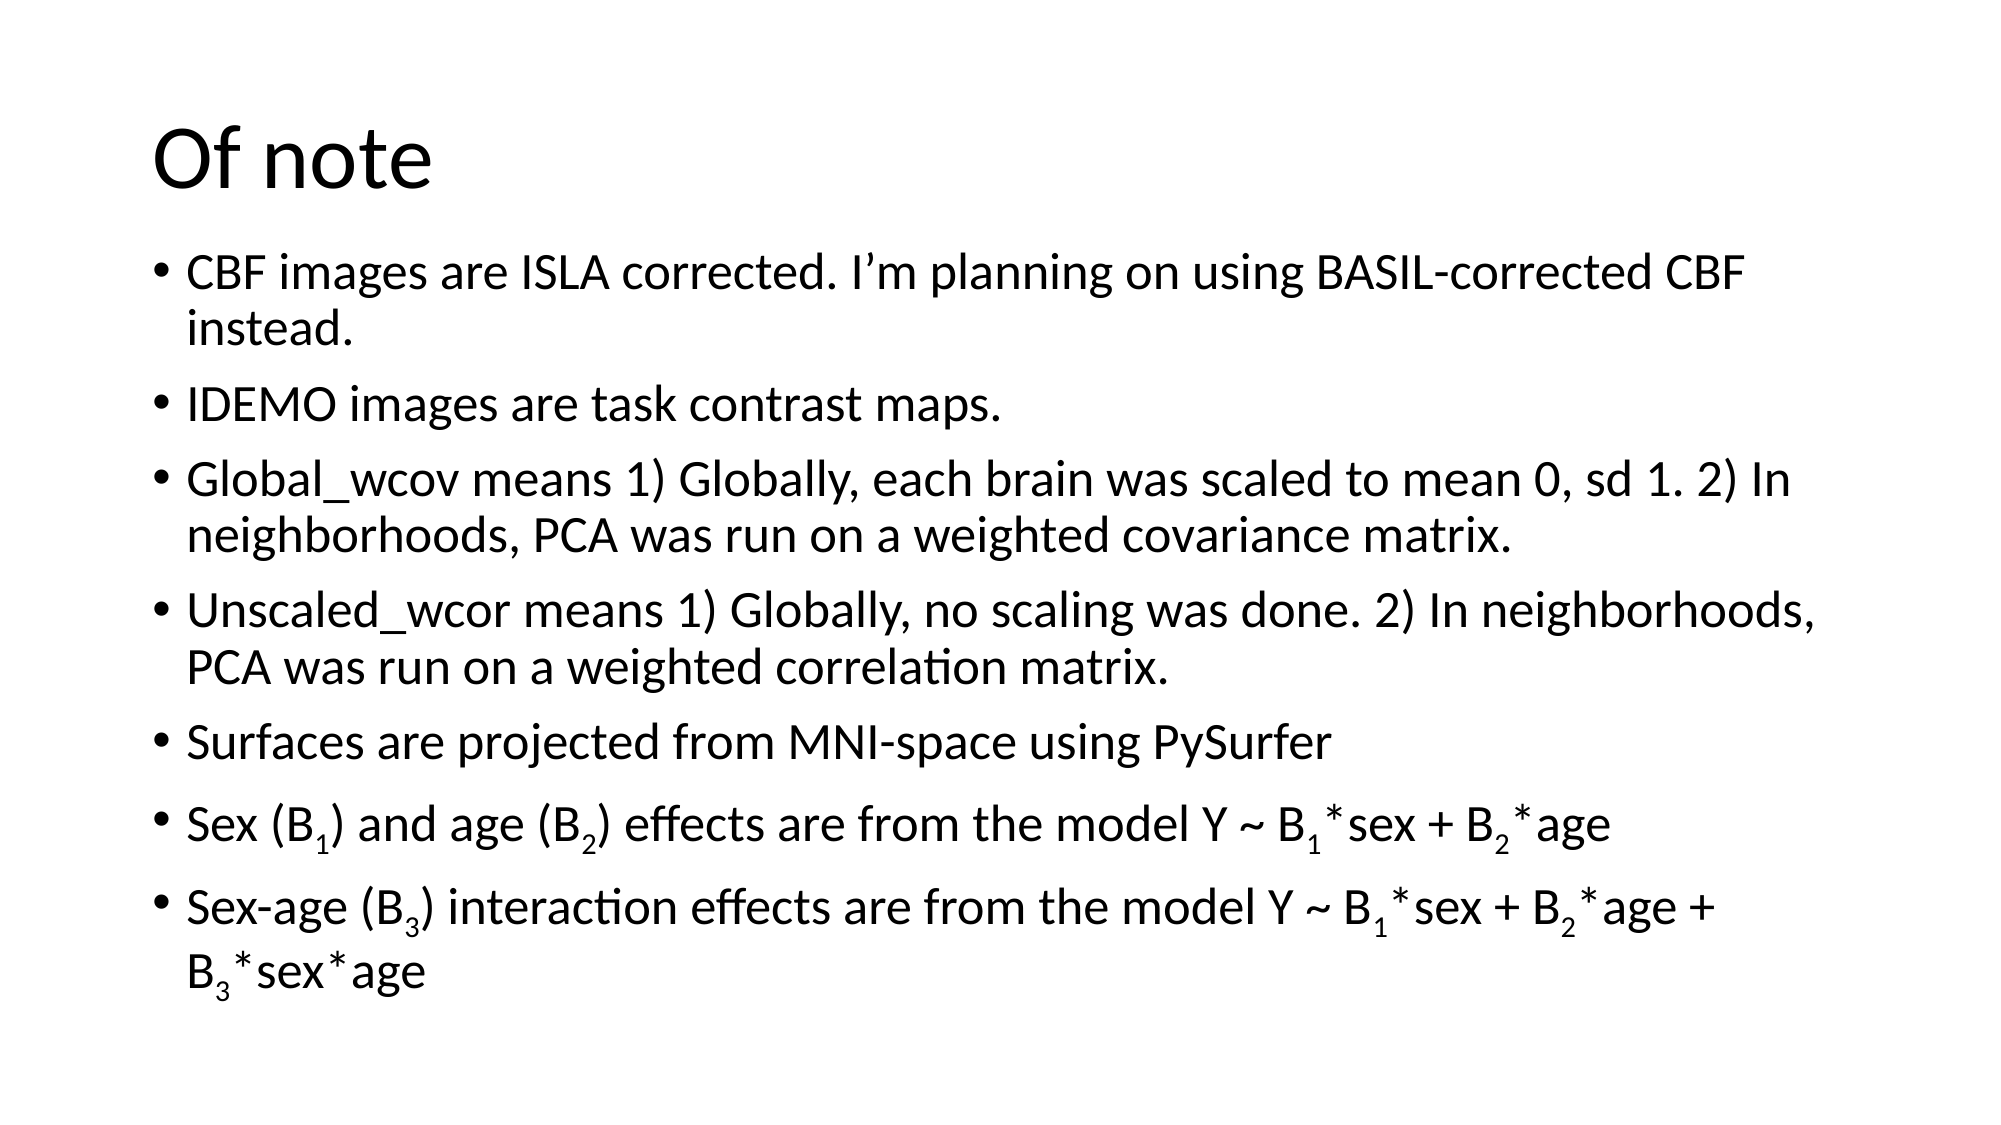

Of note
CBF images are ISLA corrected. I’m planning on using BASIL-corrected CBF instead.
IDEMO images are task contrast maps.
Global_wcov means 1) Globally, each brain was scaled to mean 0, sd 1. 2) In neighborhoods, PCA was run on a weighted covariance matrix.
Unscaled_wcor means 1) Globally, no scaling was done. 2) In neighborhoods, PCA was run on a weighted correlation matrix.
Surfaces are projected from MNI-space using PySurfer
Sex (B1) and age (B2) effects are from the model Y ~ B1*sex + B2*age
Sex-age (B3) interaction effects are from the model Y ~ B1*sex + B2*age + B3*sex*age